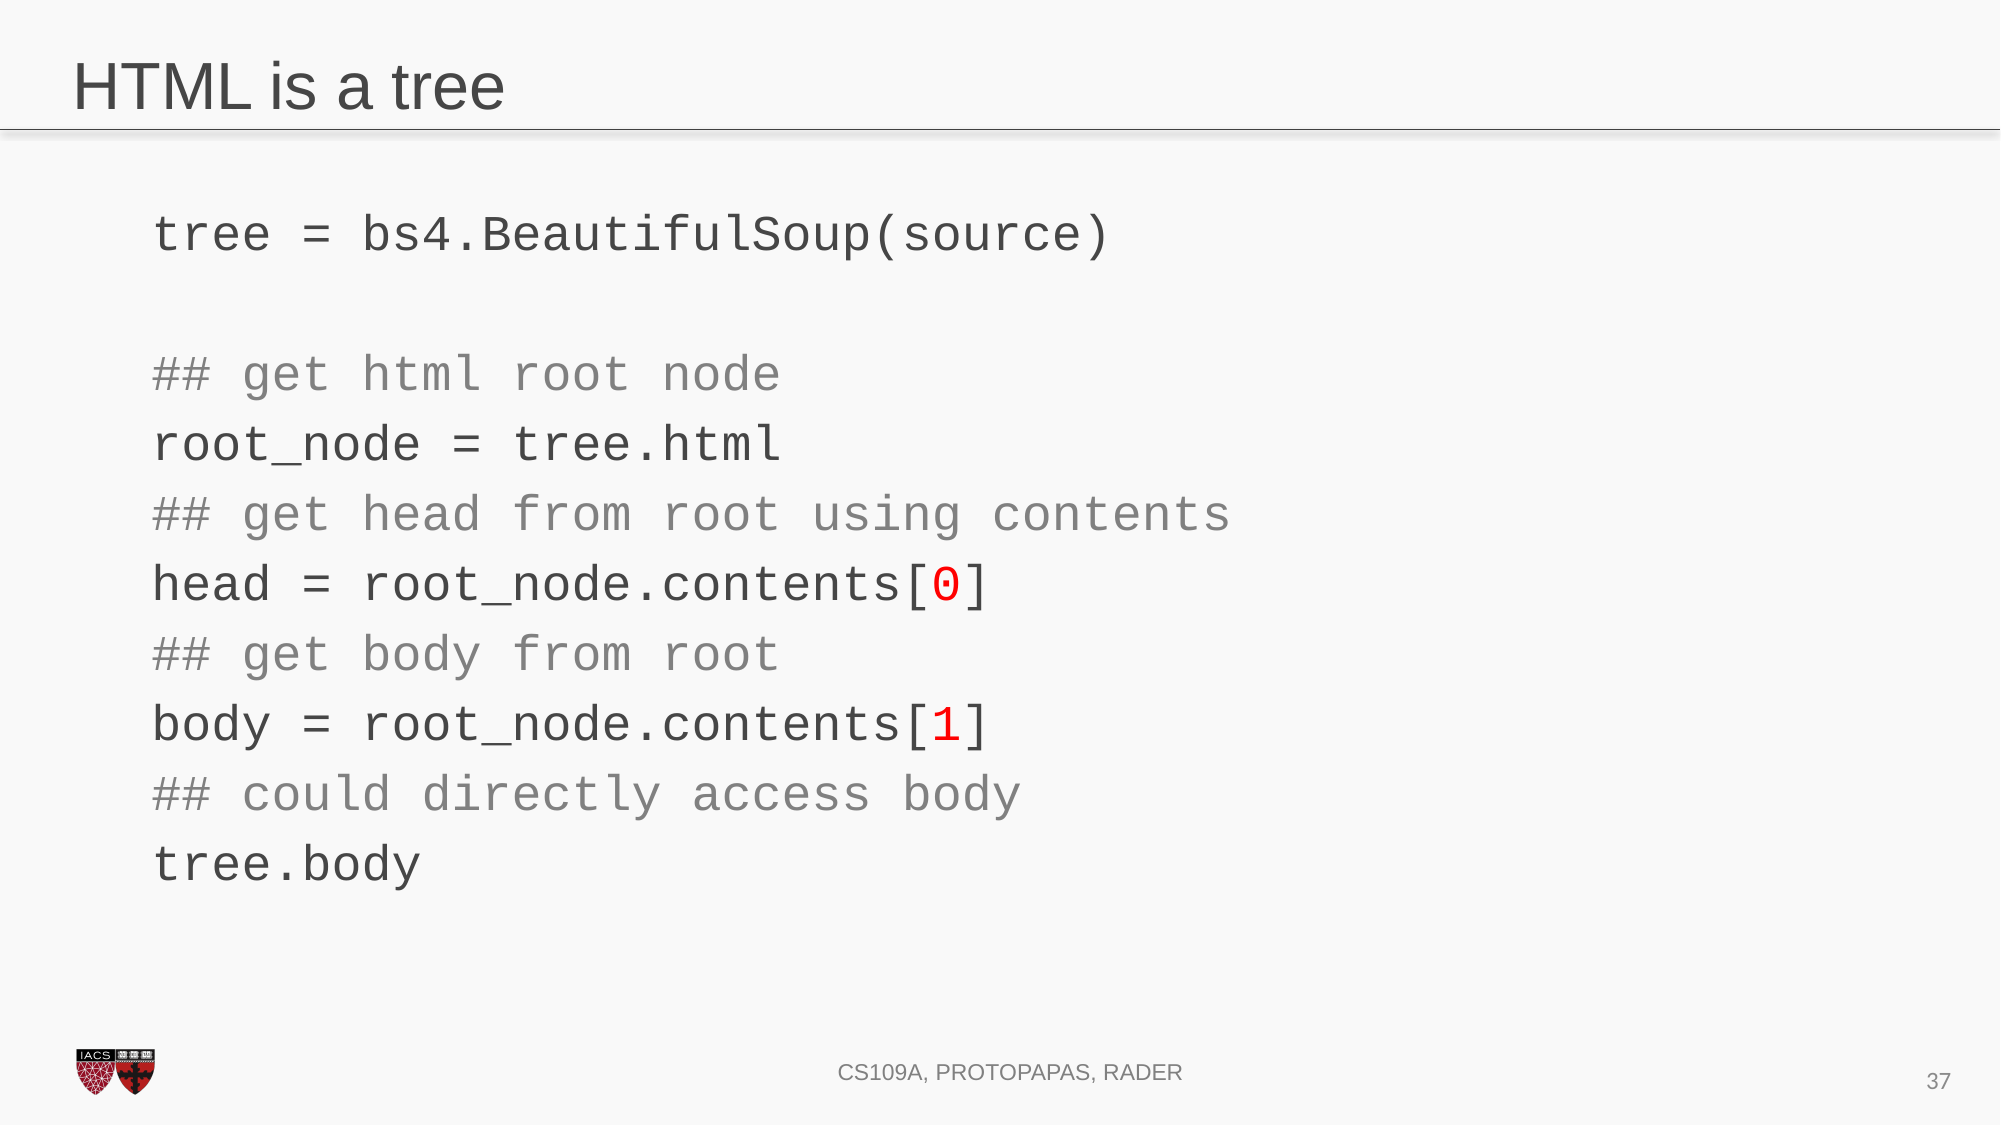

# HTML is a tree
tree = bs4.BeautifulSoup(source)

## get html root node
root_node = tree.html
## get head from root using contents
head = root_node.contents[0]
## get body from root
body = root_node.contents[1]
## could directly access body
tree.body

37